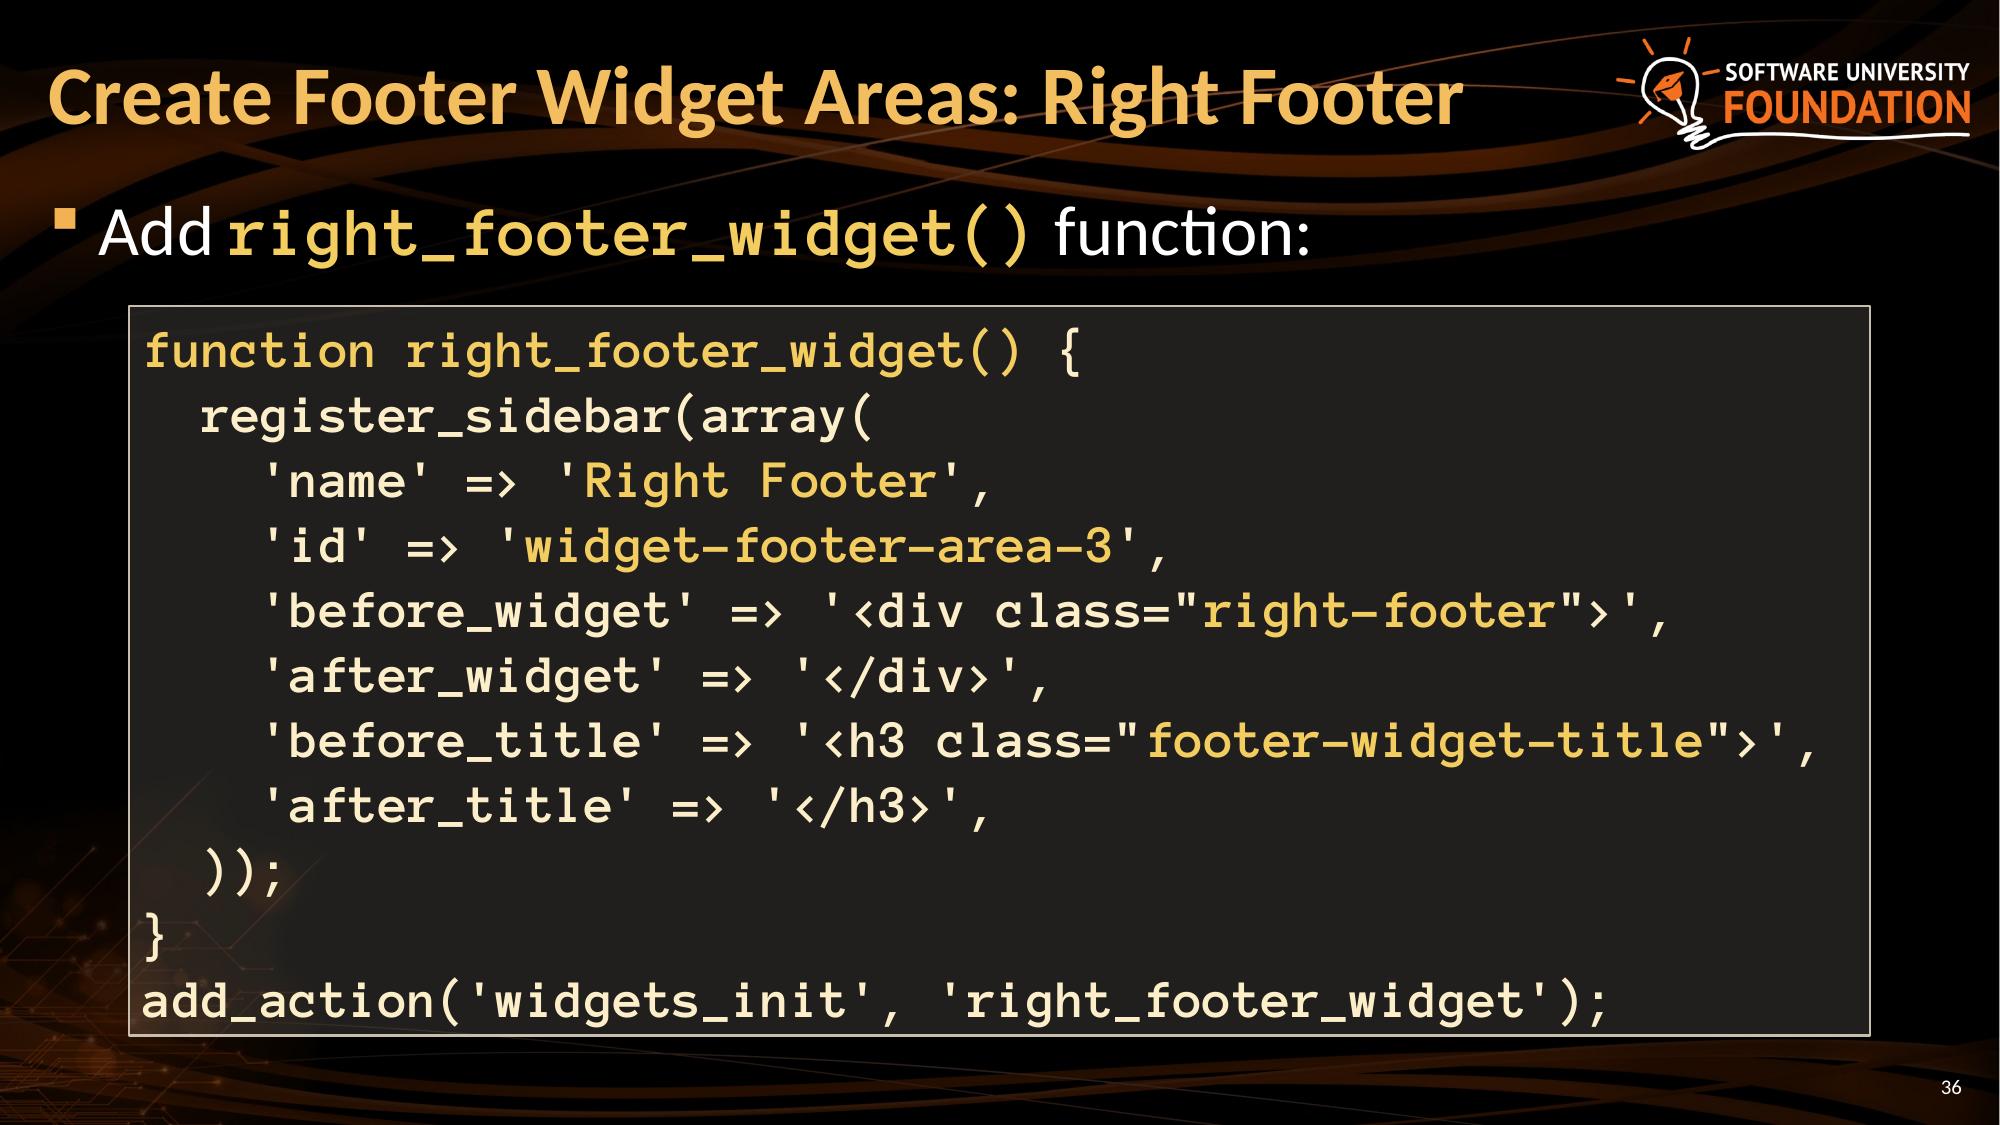

# Create Footer Widget Areas: Right Footer
Add right_footer_widget() function:
function right_footer_widget() {
  register_sidebar(array(
    'name' => 'Right Footer',
    'id' => 'widget-footer-area-3',
    'before_widget' => '<div class="right-footer">',
    'after_widget' => '</div>',
    'before_title' => '<h3 class="footer-widget-title">',
    'after_title' => '</h3>',
  ));
}
add_action('widgets_init', 'right_footer_widget');
36